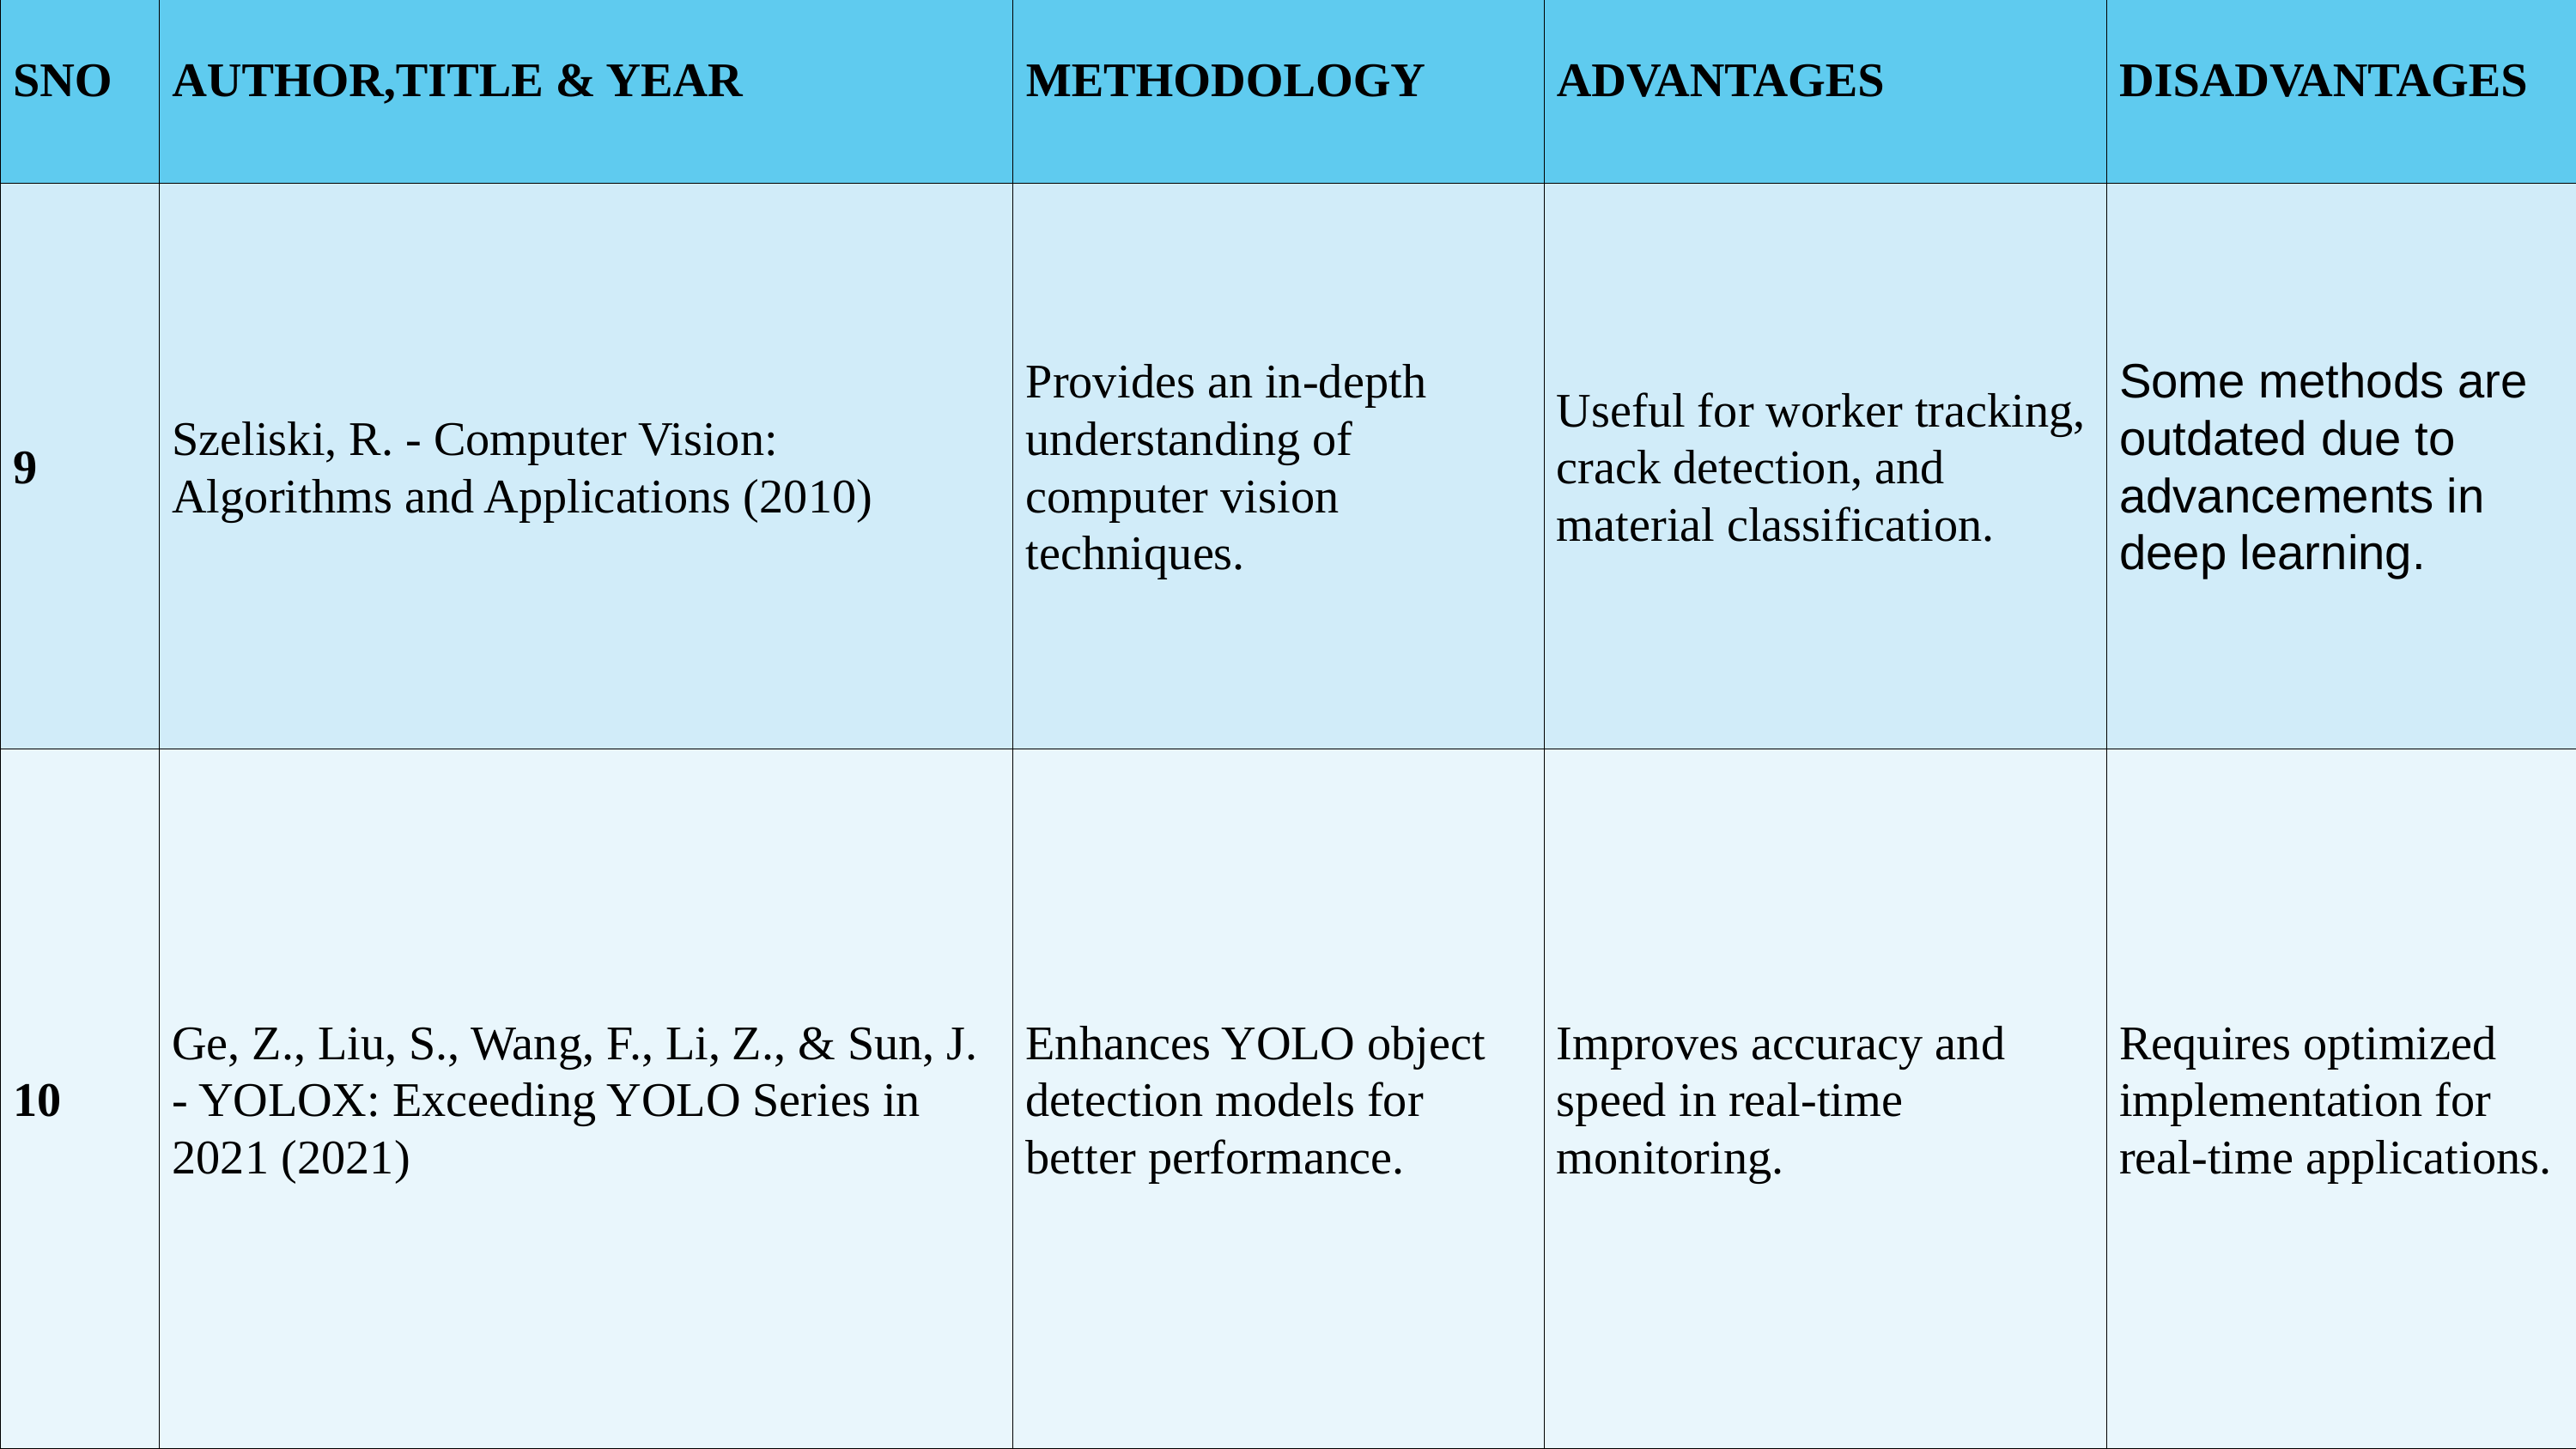

| SNO | AUTHOR,TITLE & YEAR | METHODOLOGY | ADVANTAGES | DISADVANTAGES |
| --- | --- | --- | --- | --- |
| 9 | Szeliski, R. - Computer Vision: Algorithms and Applications (2010) | Provides an in-depth understanding of computer vision techniques. | Useful for worker tracking, crack detection, and material classification. | Some methods are outdated due to advancements in deep learning. |
| 10 | Ge, Z., Liu, S., Wang, F., Li, Z., & Sun, J. - YOLOX: Exceeding YOLO Series in 2021 (2021) | Enhances YOLO object detection models for better performance. | Improves accuracy and speed in real-time monitoring. | Requires optimized implementation for real-time applications. |